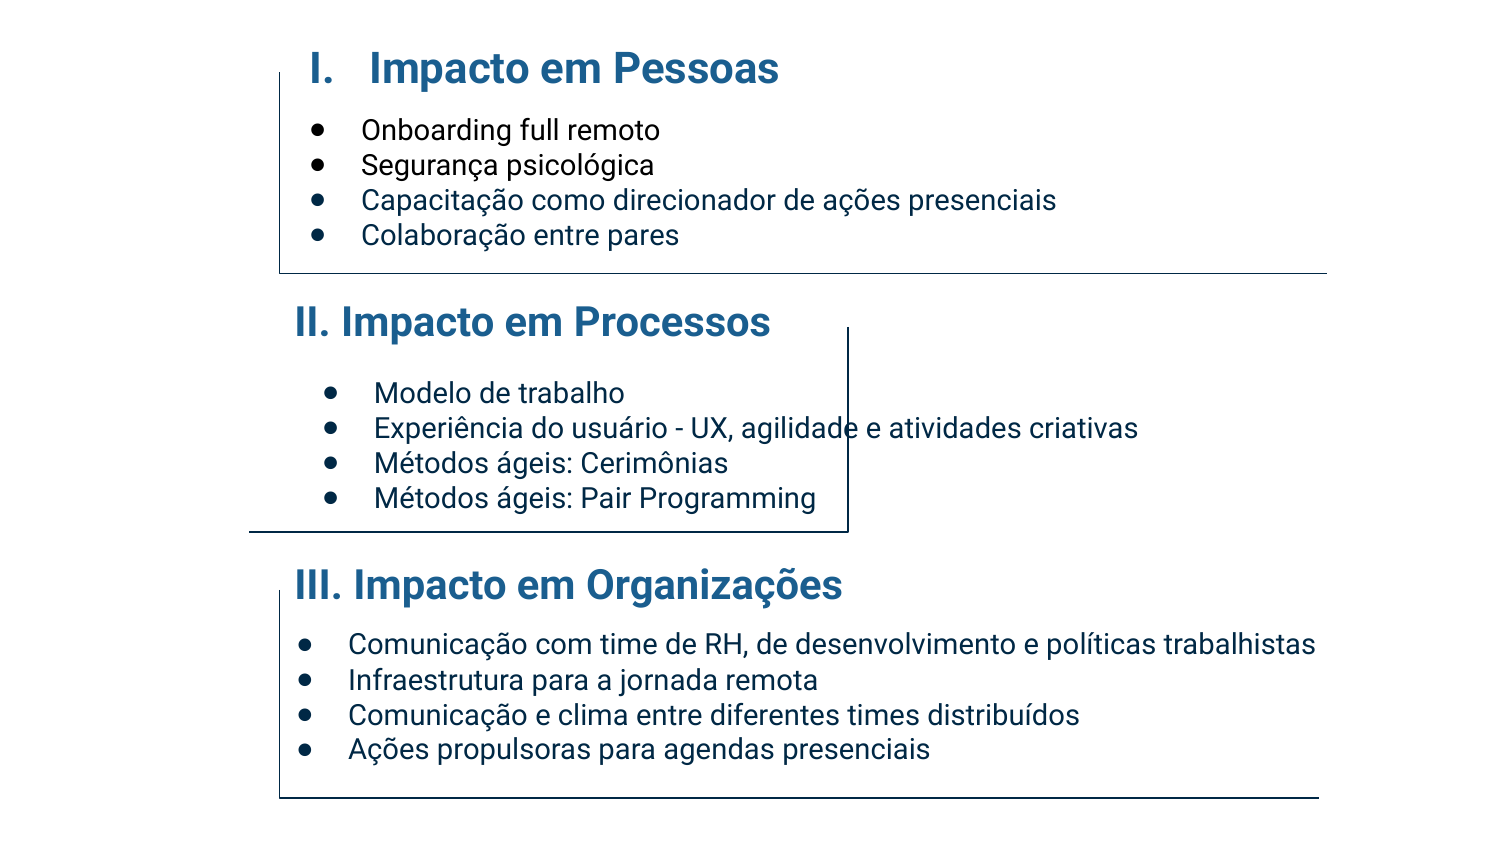

Impacto em Pessoas
Onboarding full remoto
Segurança psicológica
Capacitação como direcionador de ações presenciais
Colaboração entre pares
II. Impacto em Processos
Modelo de trabalho
Experiência do usuário - UX, agilidade e atividades criativas
Métodos ágeis: Cerimônias
Métodos ágeis: Pair Programming
III. Impacto em Organizações
Comunicação com time de RH, de desenvolvimento e políticas trabalhistas
Infraestrutura para a jornada remota
Comunicação e clima entre diferentes times distribuídos
Ações propulsoras para agendas presenciais